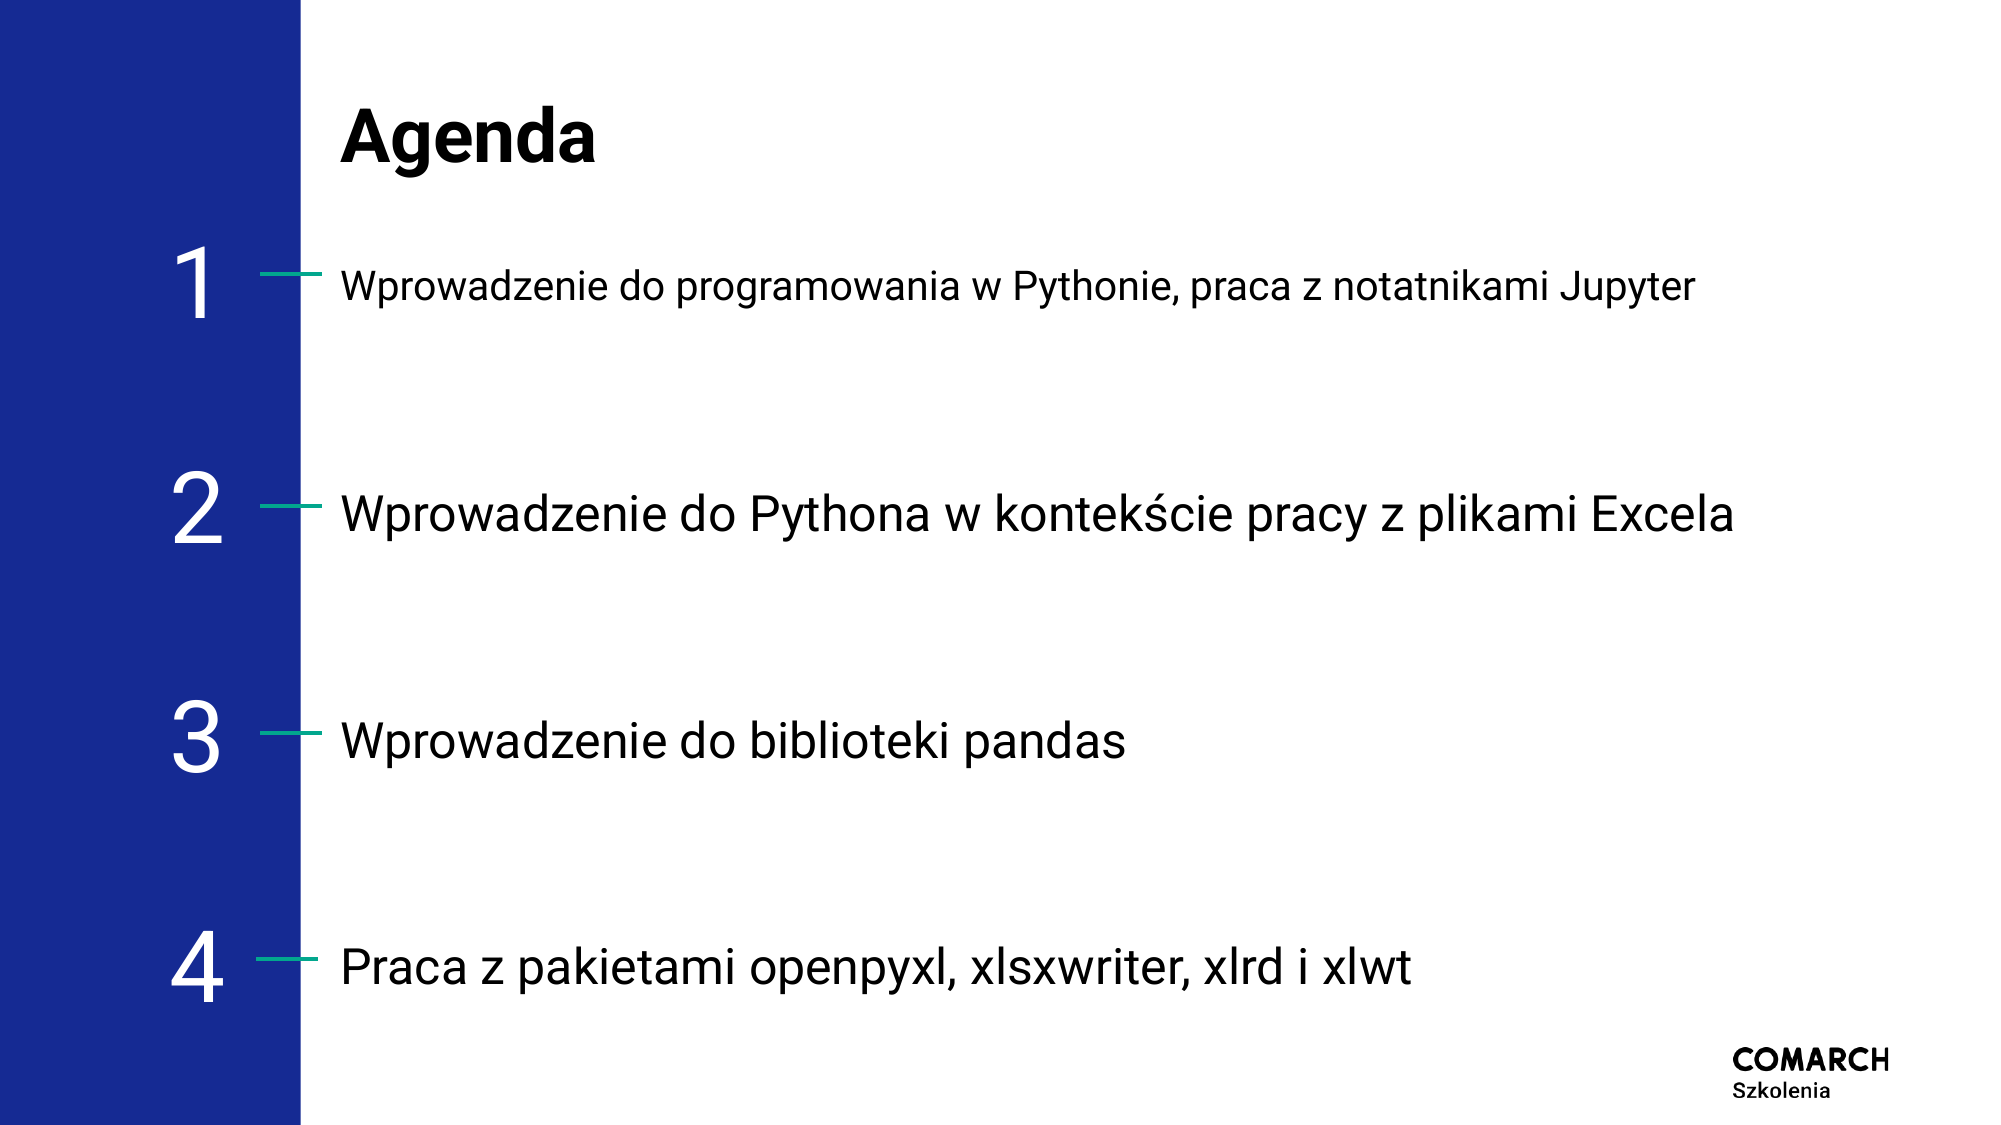

# Agenda
1
Wprowadzenie do programowania w Pythonie, praca z notatnikami Jupyter
2
Wprowadzenie do Pythona w kontekście pracy z plikami Excela
3
Wprowadzenie do biblioteki pandas
Praca z pakietami openpyxl, xlsxwriter, xlrd i xlwt
4